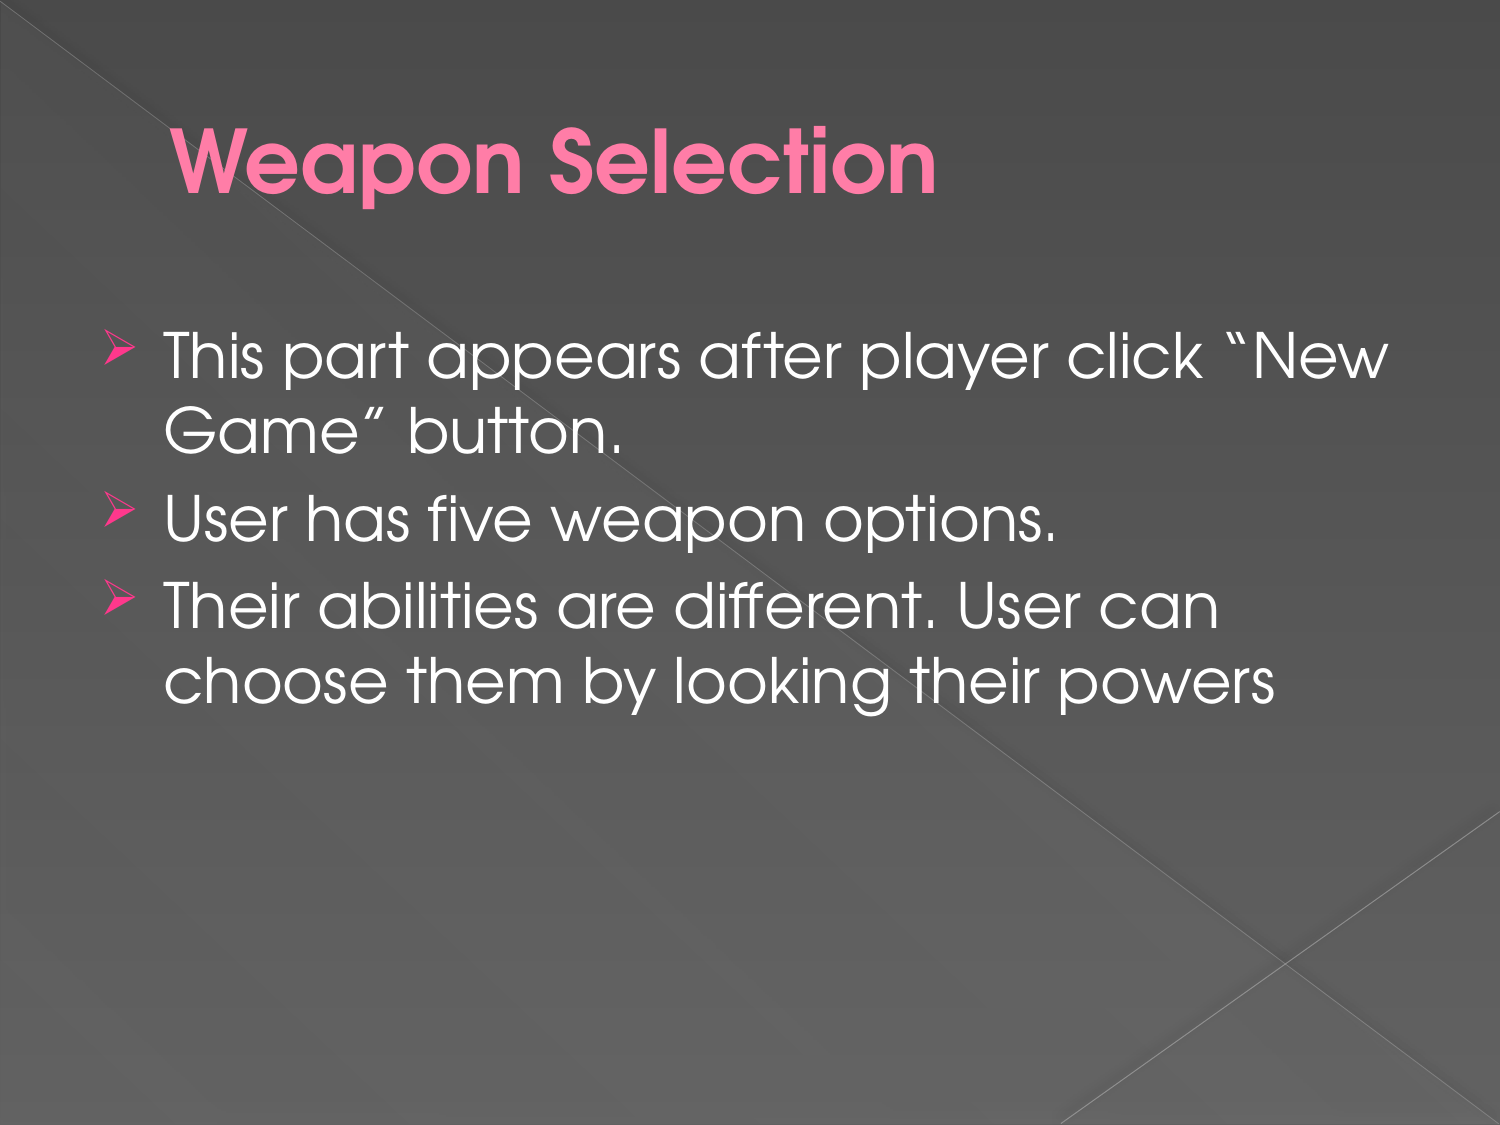

# Weapon Selection
This part appears after player click “New Game” button.
User has five weapon options.
Their abilities are different. User can choose them by looking their powers